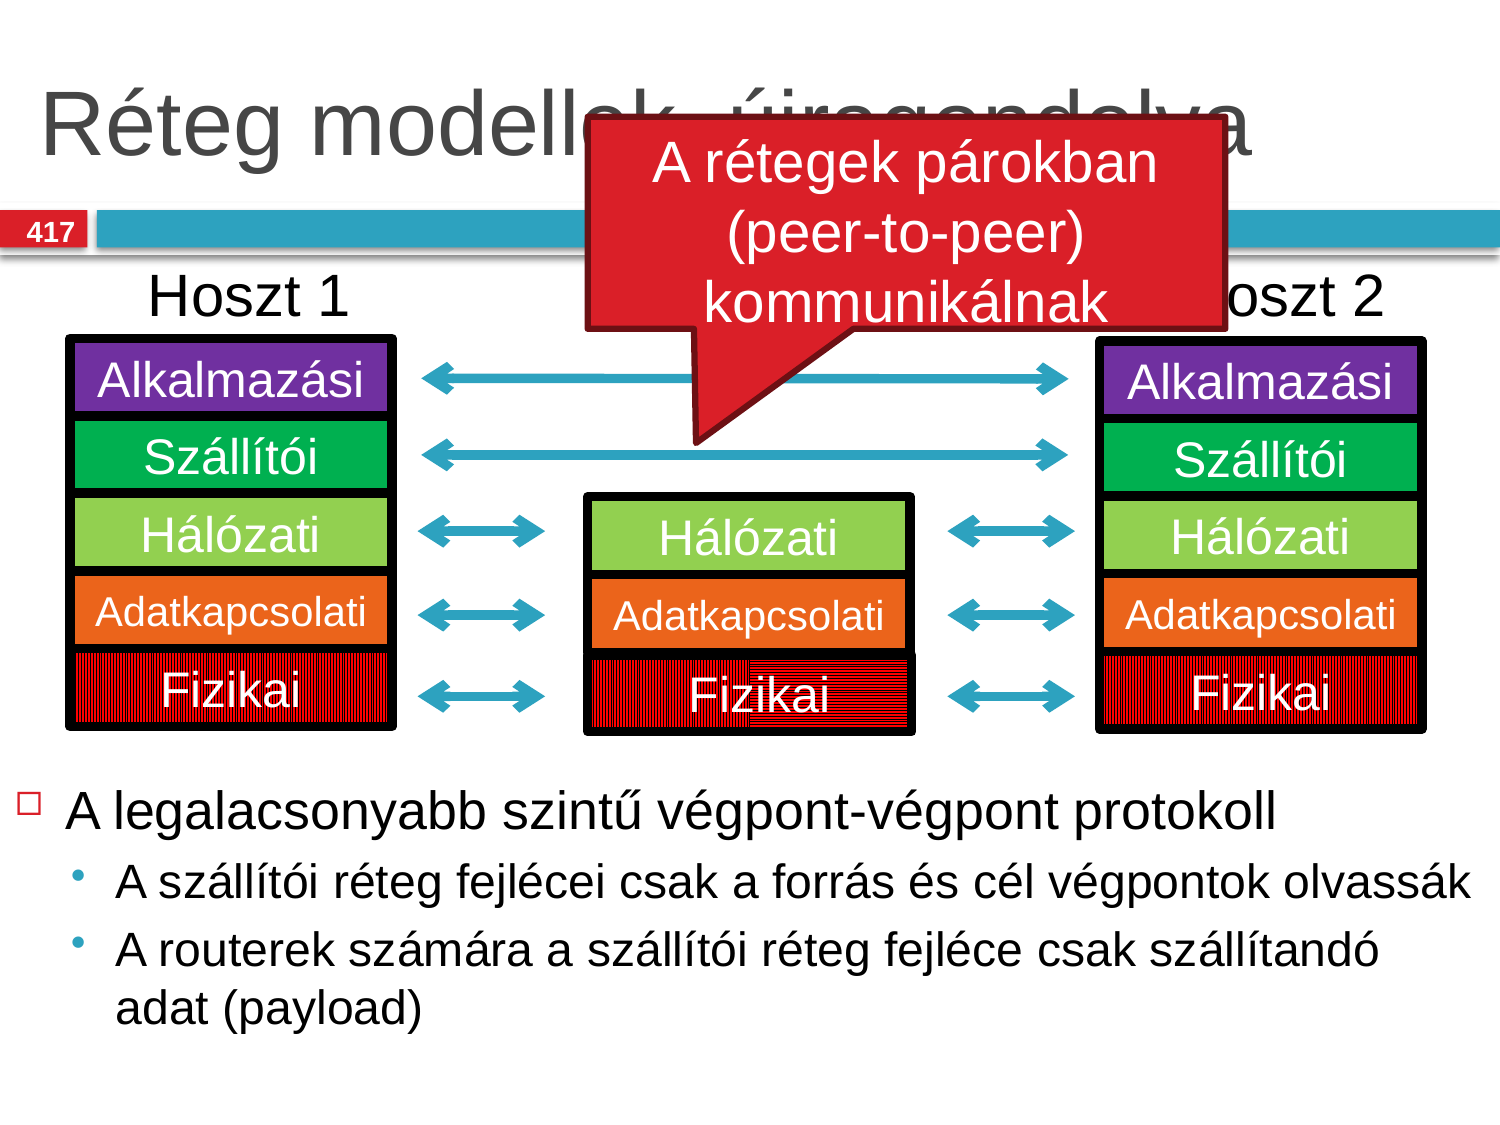

# Réteg modellek, újragondolva

A rétegek párokban (peer-to-peer) kommunikálnak
417
Hoszt 1
Hoszt 2
Router
Alkalmazási
Alkalmazási
Szállítói
Szállítói
Hálózati
Hálózati
Hálózati
Adatkapcsolati
Adatkapcsolati
Adatkapcsolati
Fizikai
Fizikai

Fizikai

A legalacsonyabb szintű végpont-végpont protokoll
A szállítói réteg fejlécei csak a forrás és cél végpontok olvassák
A routerek számára a szállítói réteg fejléce csak szállítandó adat (payload)